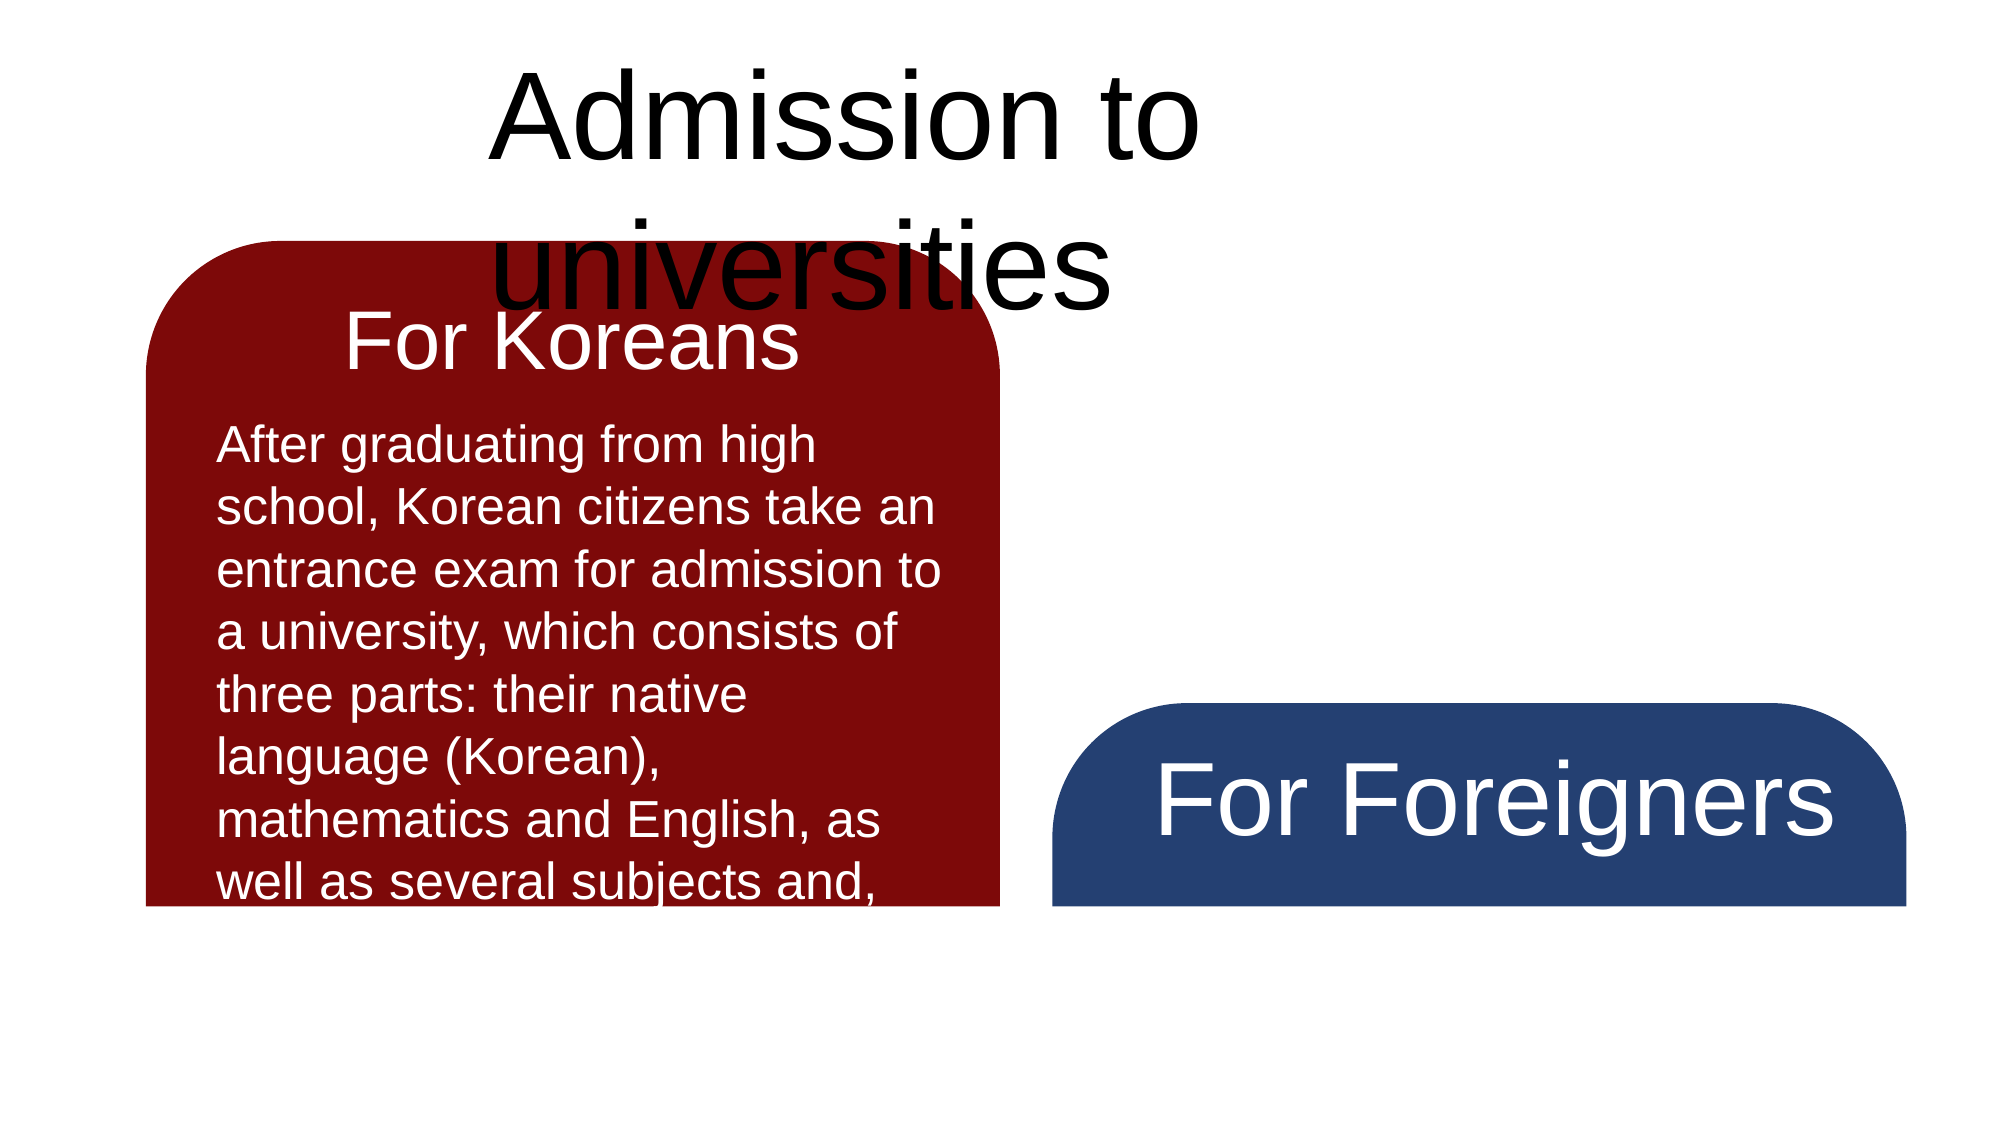

Admission to universities

For Koreans
After graduating from high school, Korean citizens take an entrance exam for admission to a university, which consists of three parts: their native language (Korean), mathematics and English, as well as several subjects and, optionally, a second foreign language.

For Foreigners